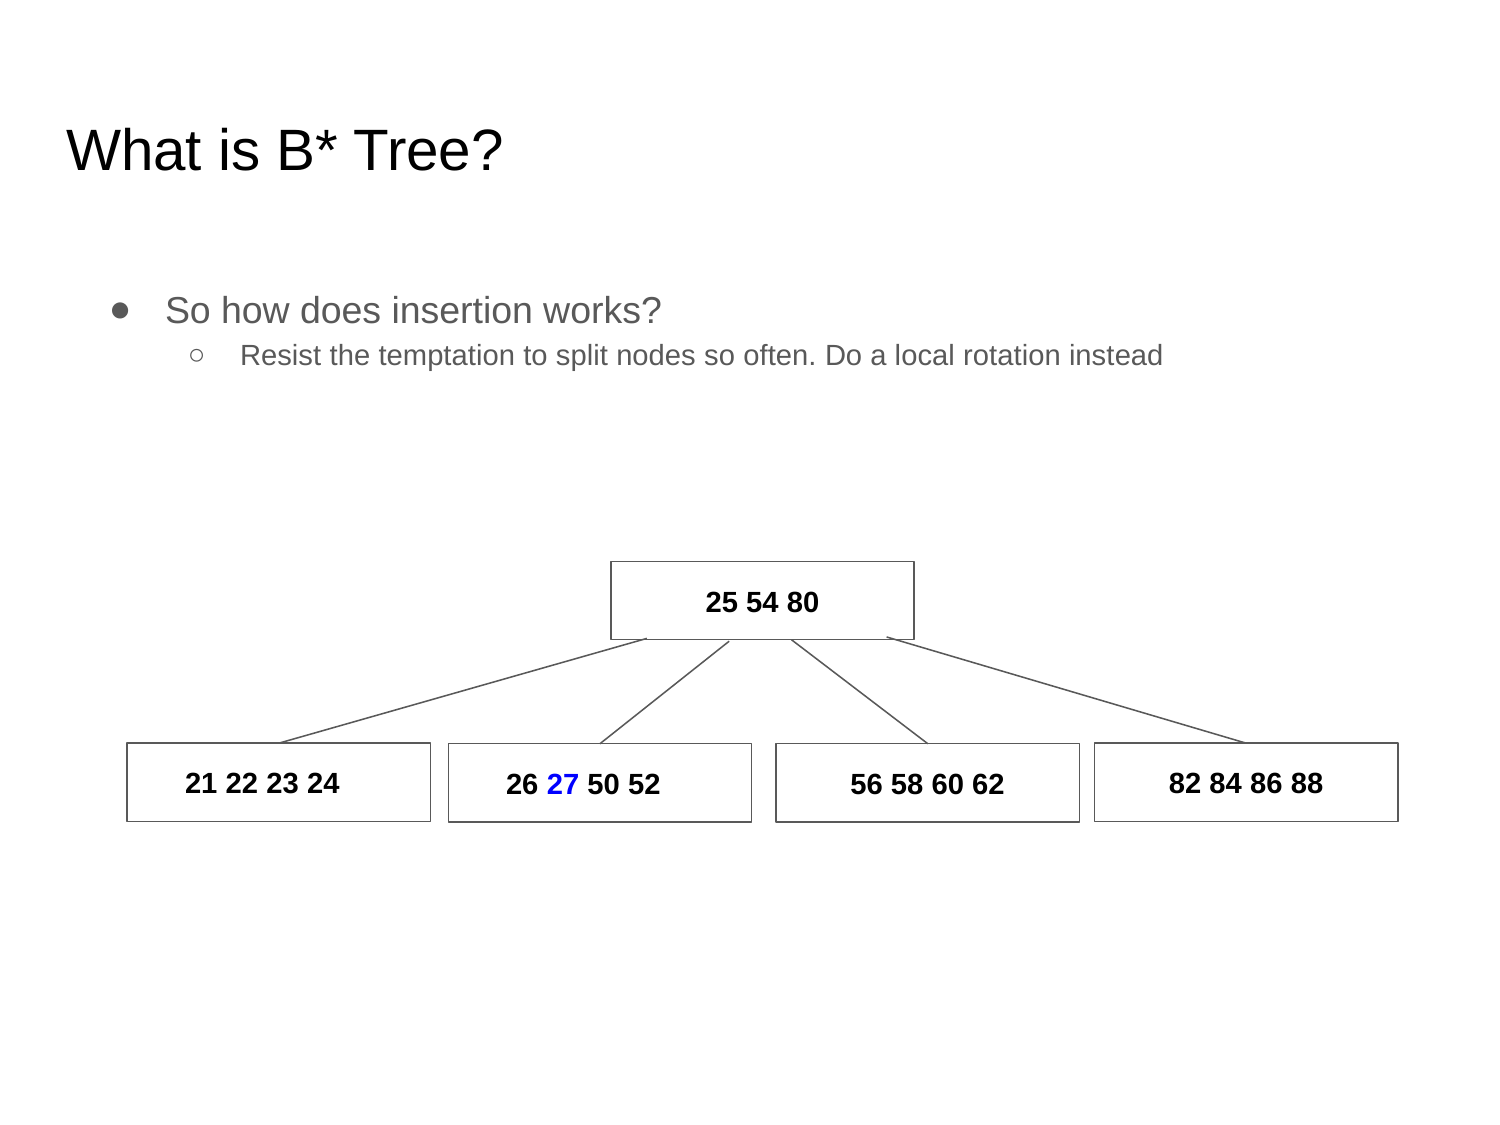

# What is B* Tree?
So how does insertion works?
Resist the temptation to split nodes so often. Do a local rotation instead
25 54 80
21 22 23 24
82 84 86 88
26 27 50 52
56 58 60 62